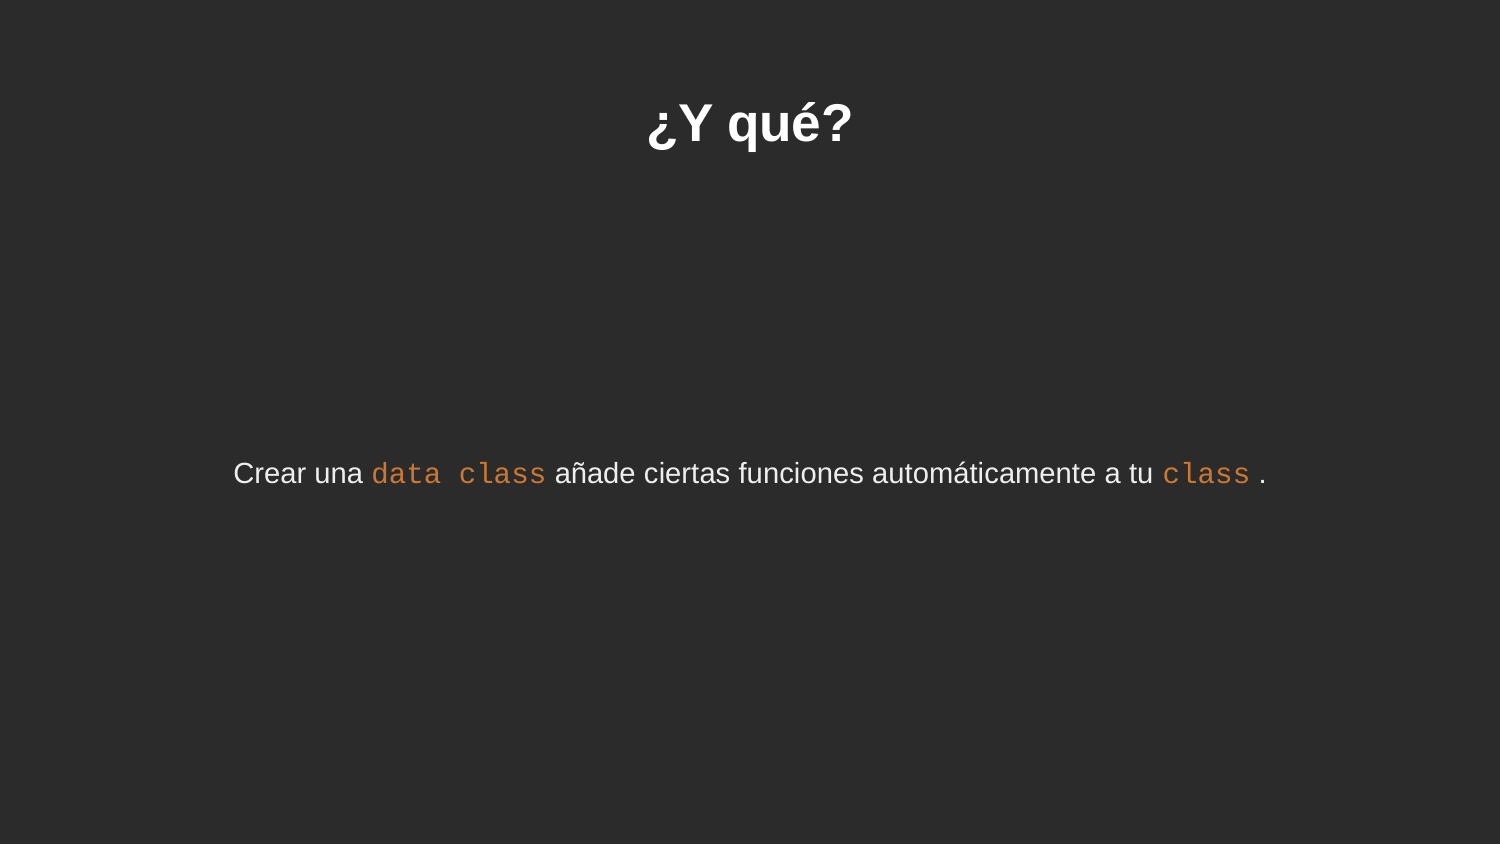

# ¿Y qué?
Crear una data class añade ciertas funciones automáticamente a tu class .